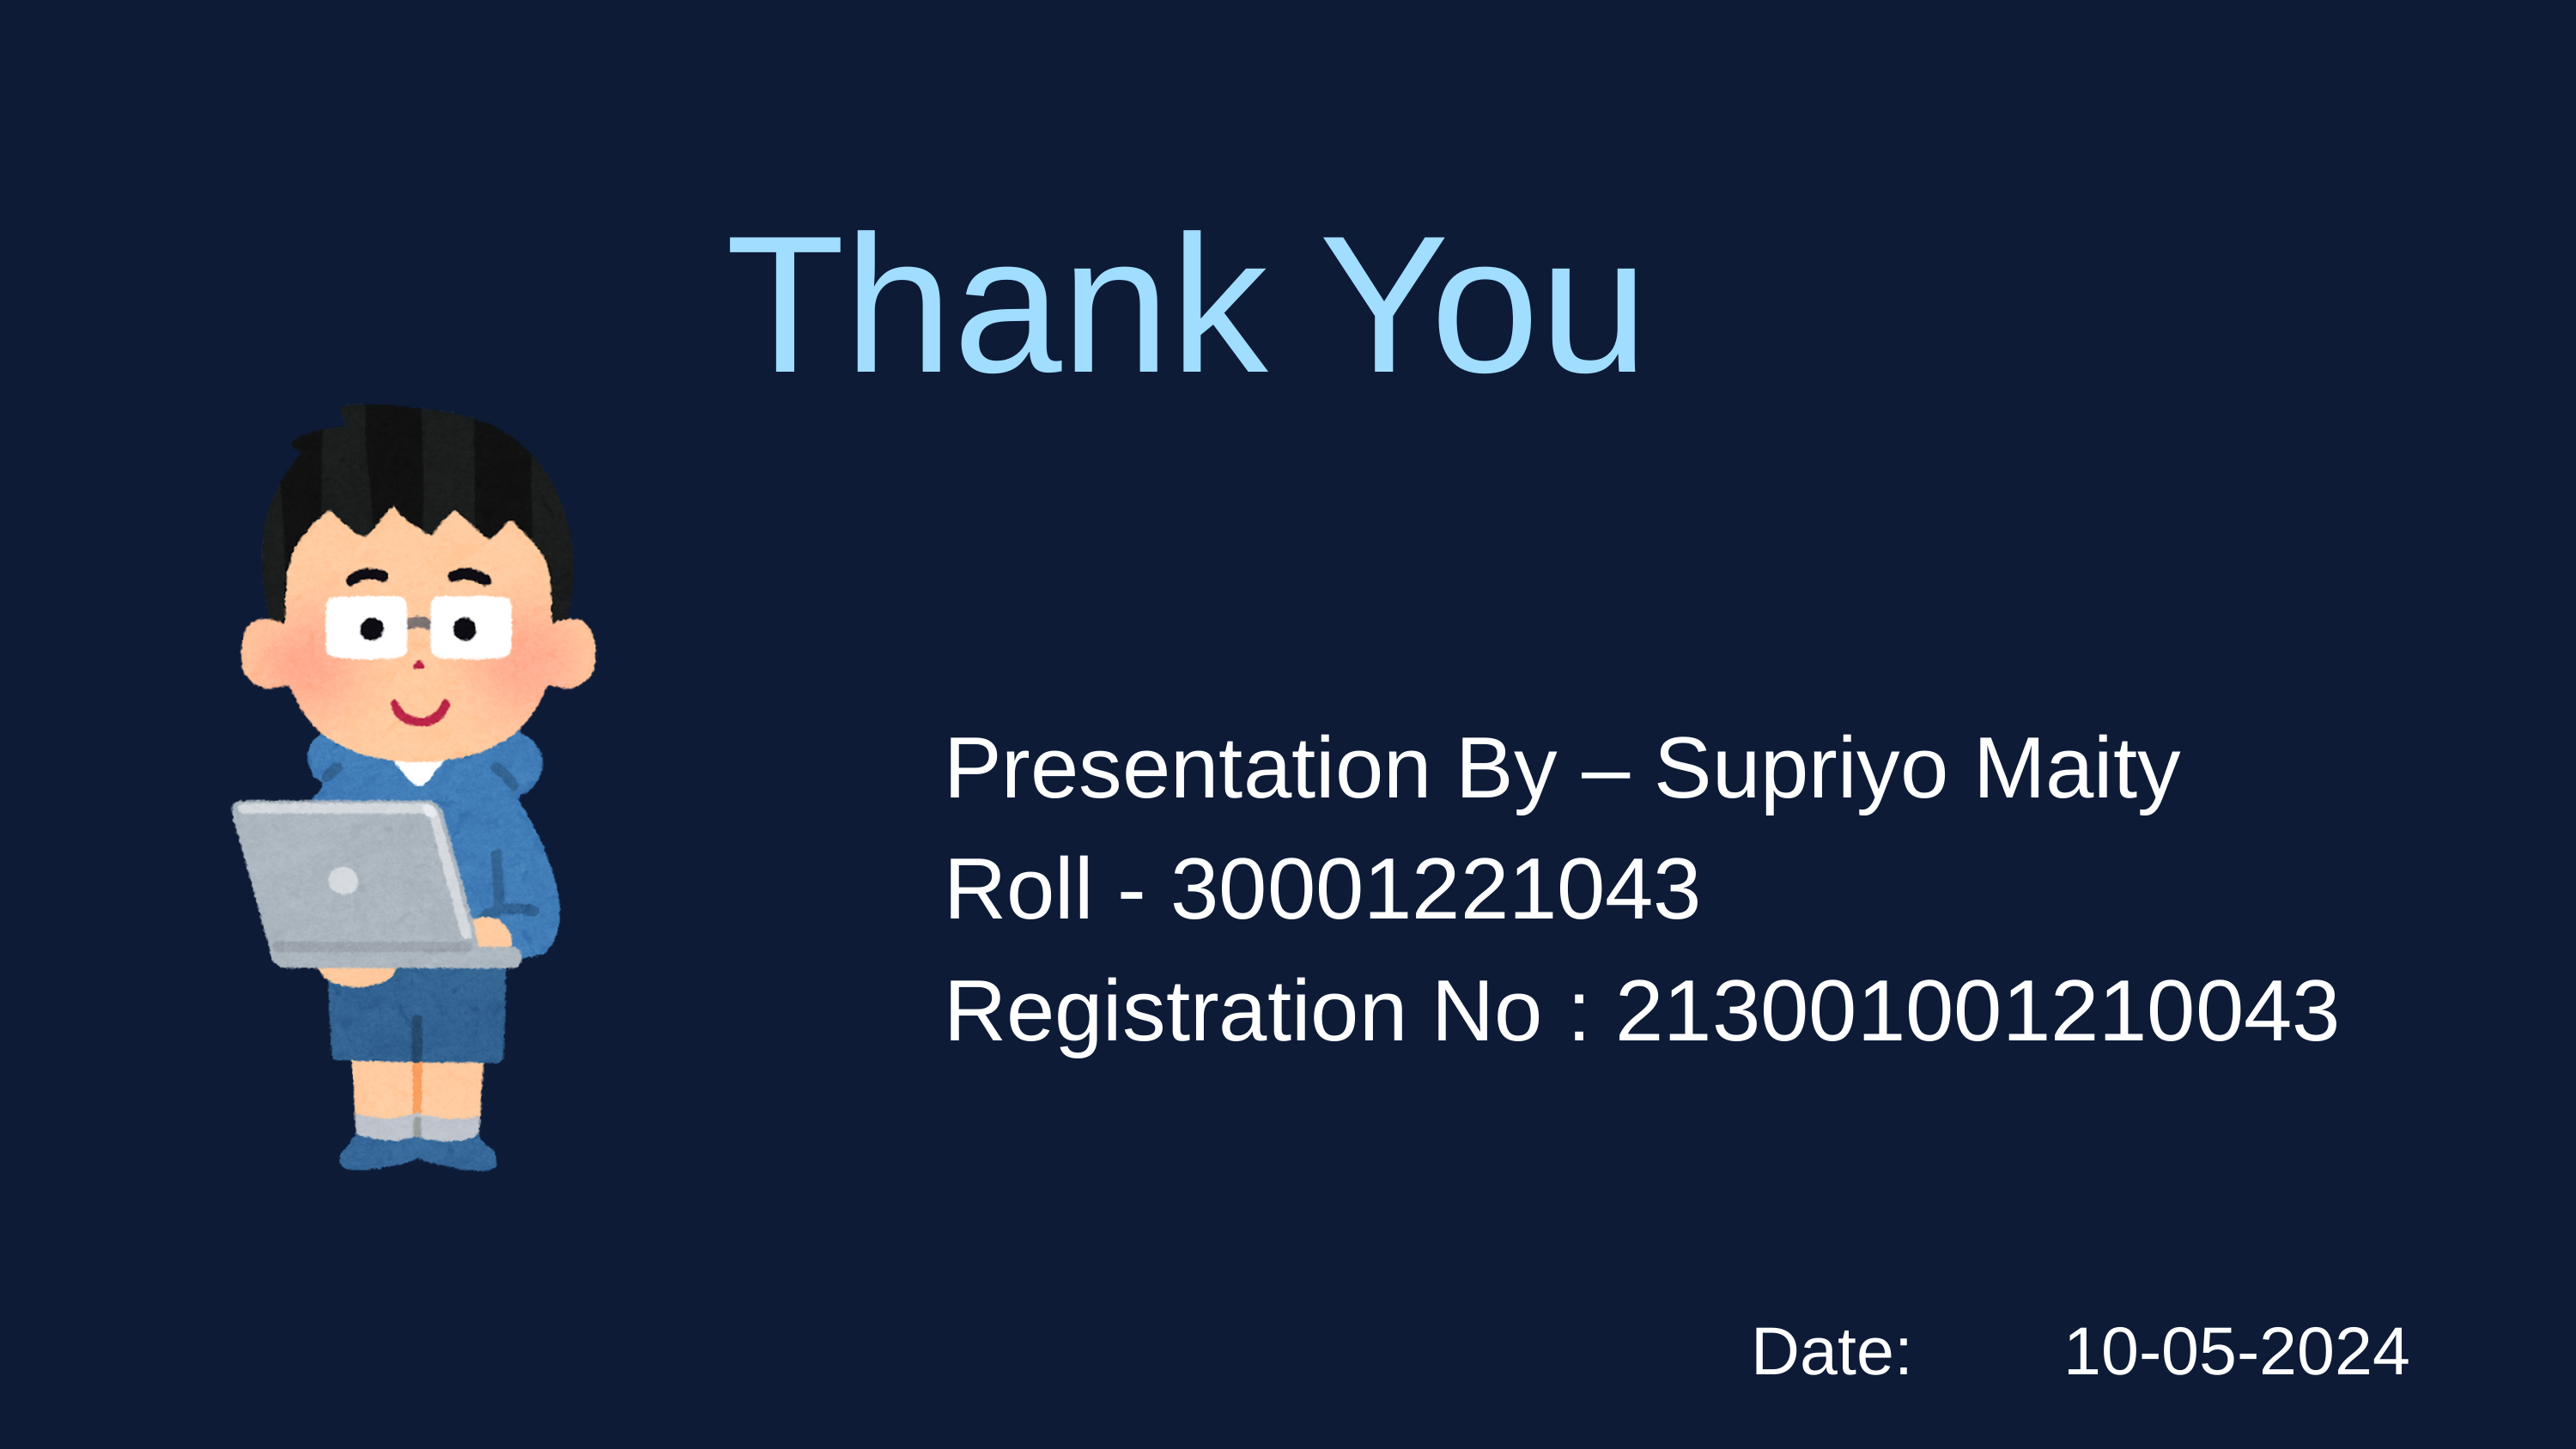

Thank You

Presentation By – Supriyo Maity
Roll - 30001221043
Registration No : 213001001210043
Date:        10-05-2024